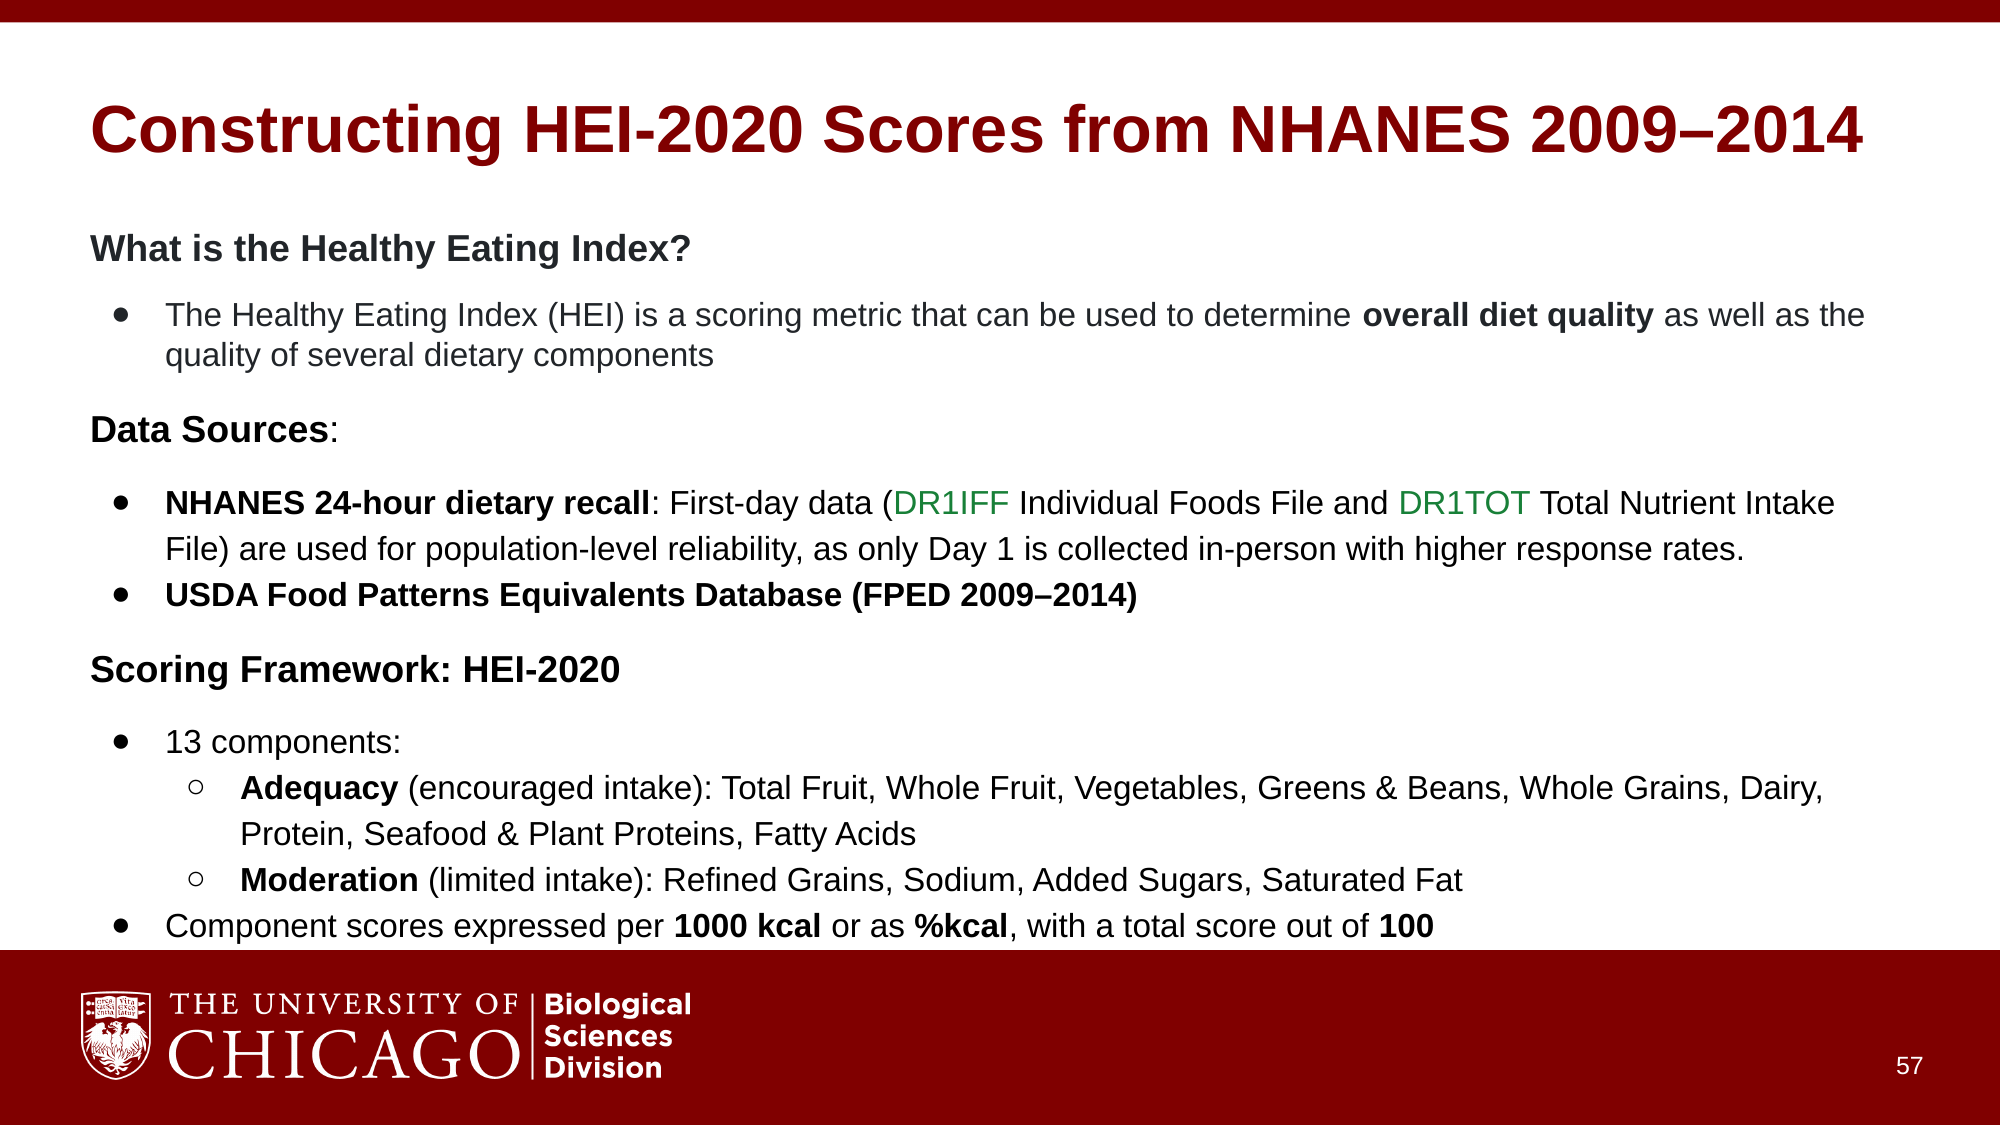

# Constructing HEI-2020 Scores from NHANES 2009–2014
What is the Healthy Eating Index?
The Healthy Eating Index (HEI) is a scoring metric that can be used to determine overall diet quality as well as the quality of several dietary components
Data Sources:
NHANES 24-hour dietary recall: First-day data (DR1IFF Individual Foods File and DR1TOT Total Nutrient Intake File) are used for population-level reliability, as only Day 1 is collected in-person with higher response rates.
USDA Food Patterns Equivalents Database (FPED 2009–2014)
Scoring Framework: HEI-2020
13 components:
Adequacy (encouraged intake): Total Fruit, Whole Fruit, Vegetables, Greens & Beans, Whole Grains, Dairy, Protein, Seafood & Plant Proteins, Fatty Acids
Moderation (limited intake): Refined Grains, Sodium, Added Sugars, Saturated Fat
Component scores expressed per 1000 kcal or as %kcal, with a total score out of 100

57